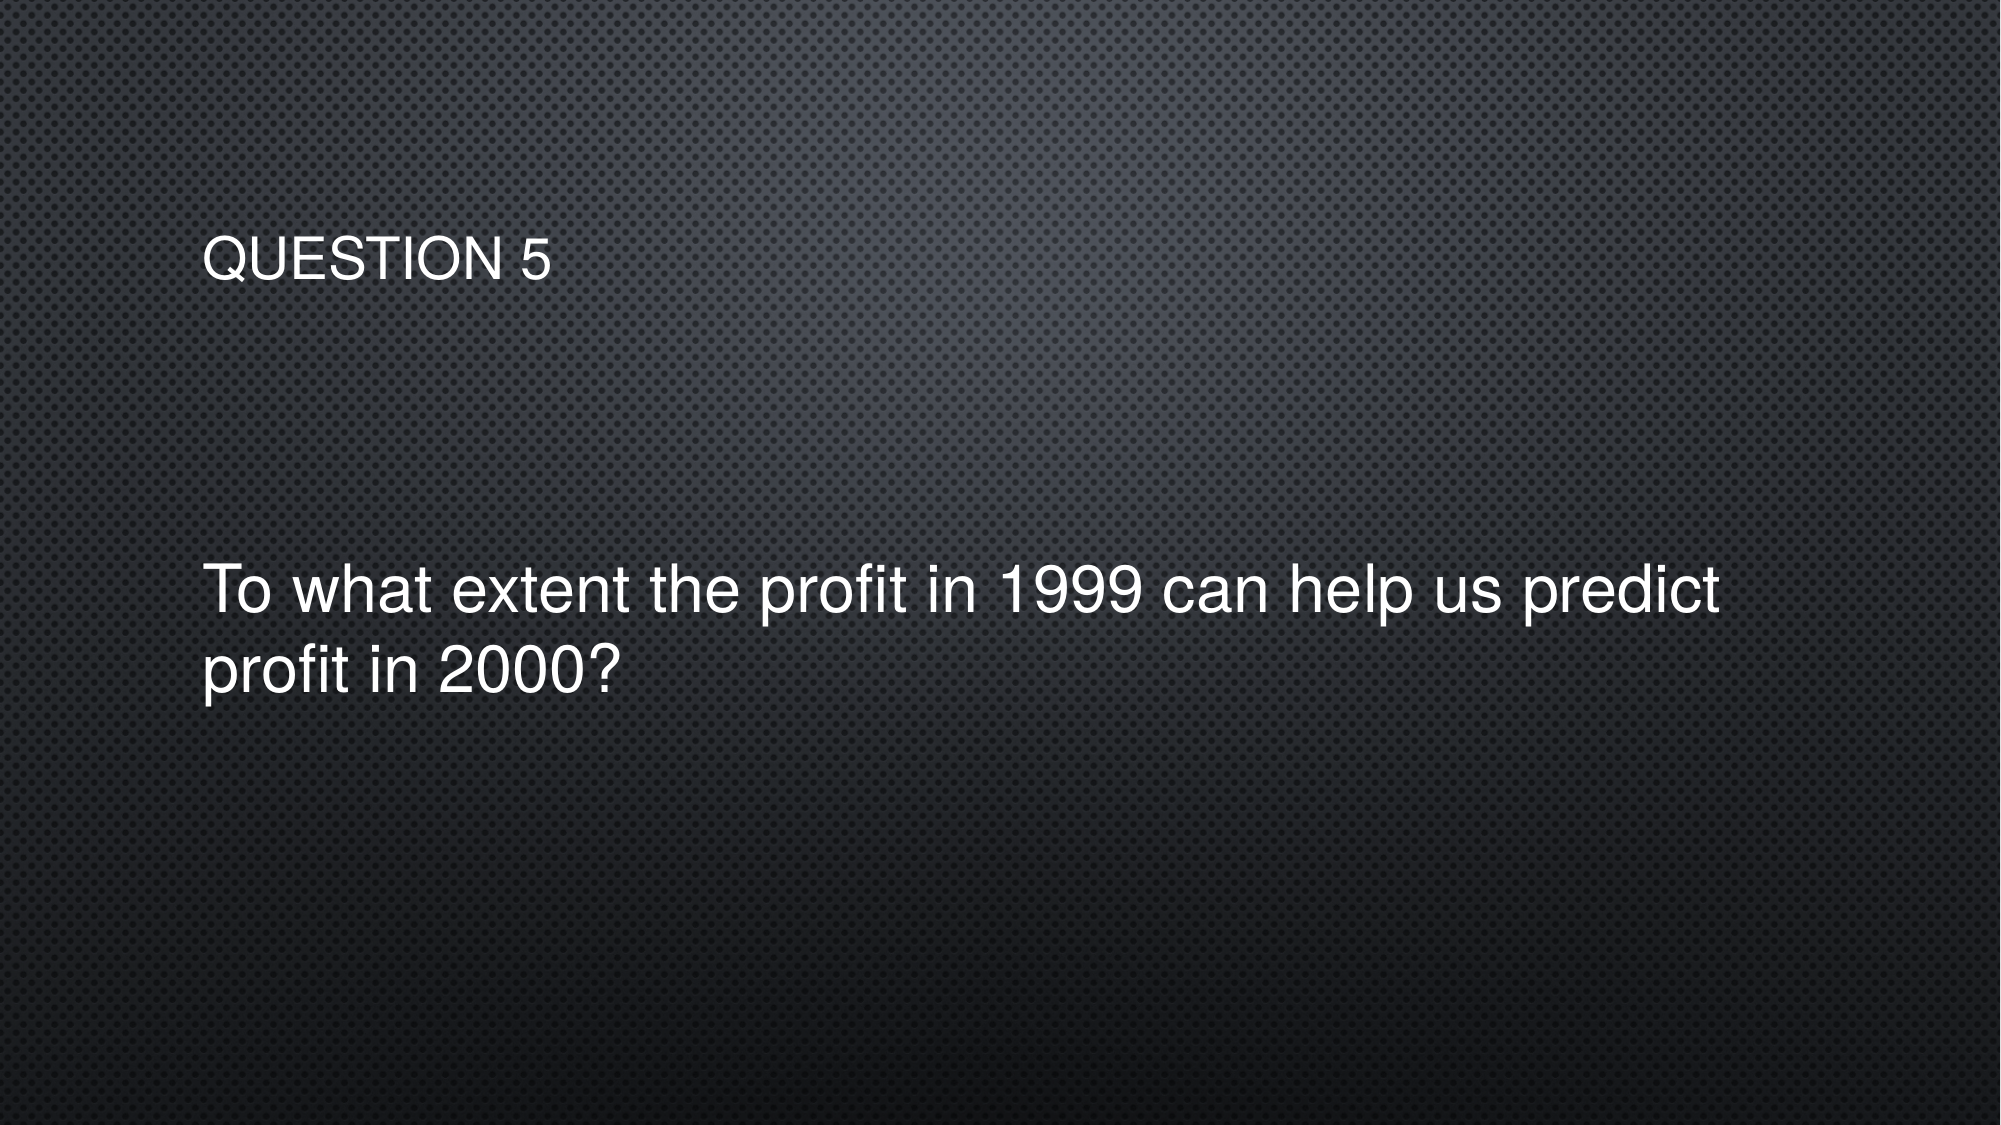

# question 5
To what extent the profit in 1999 can help us predict profit in 2000?